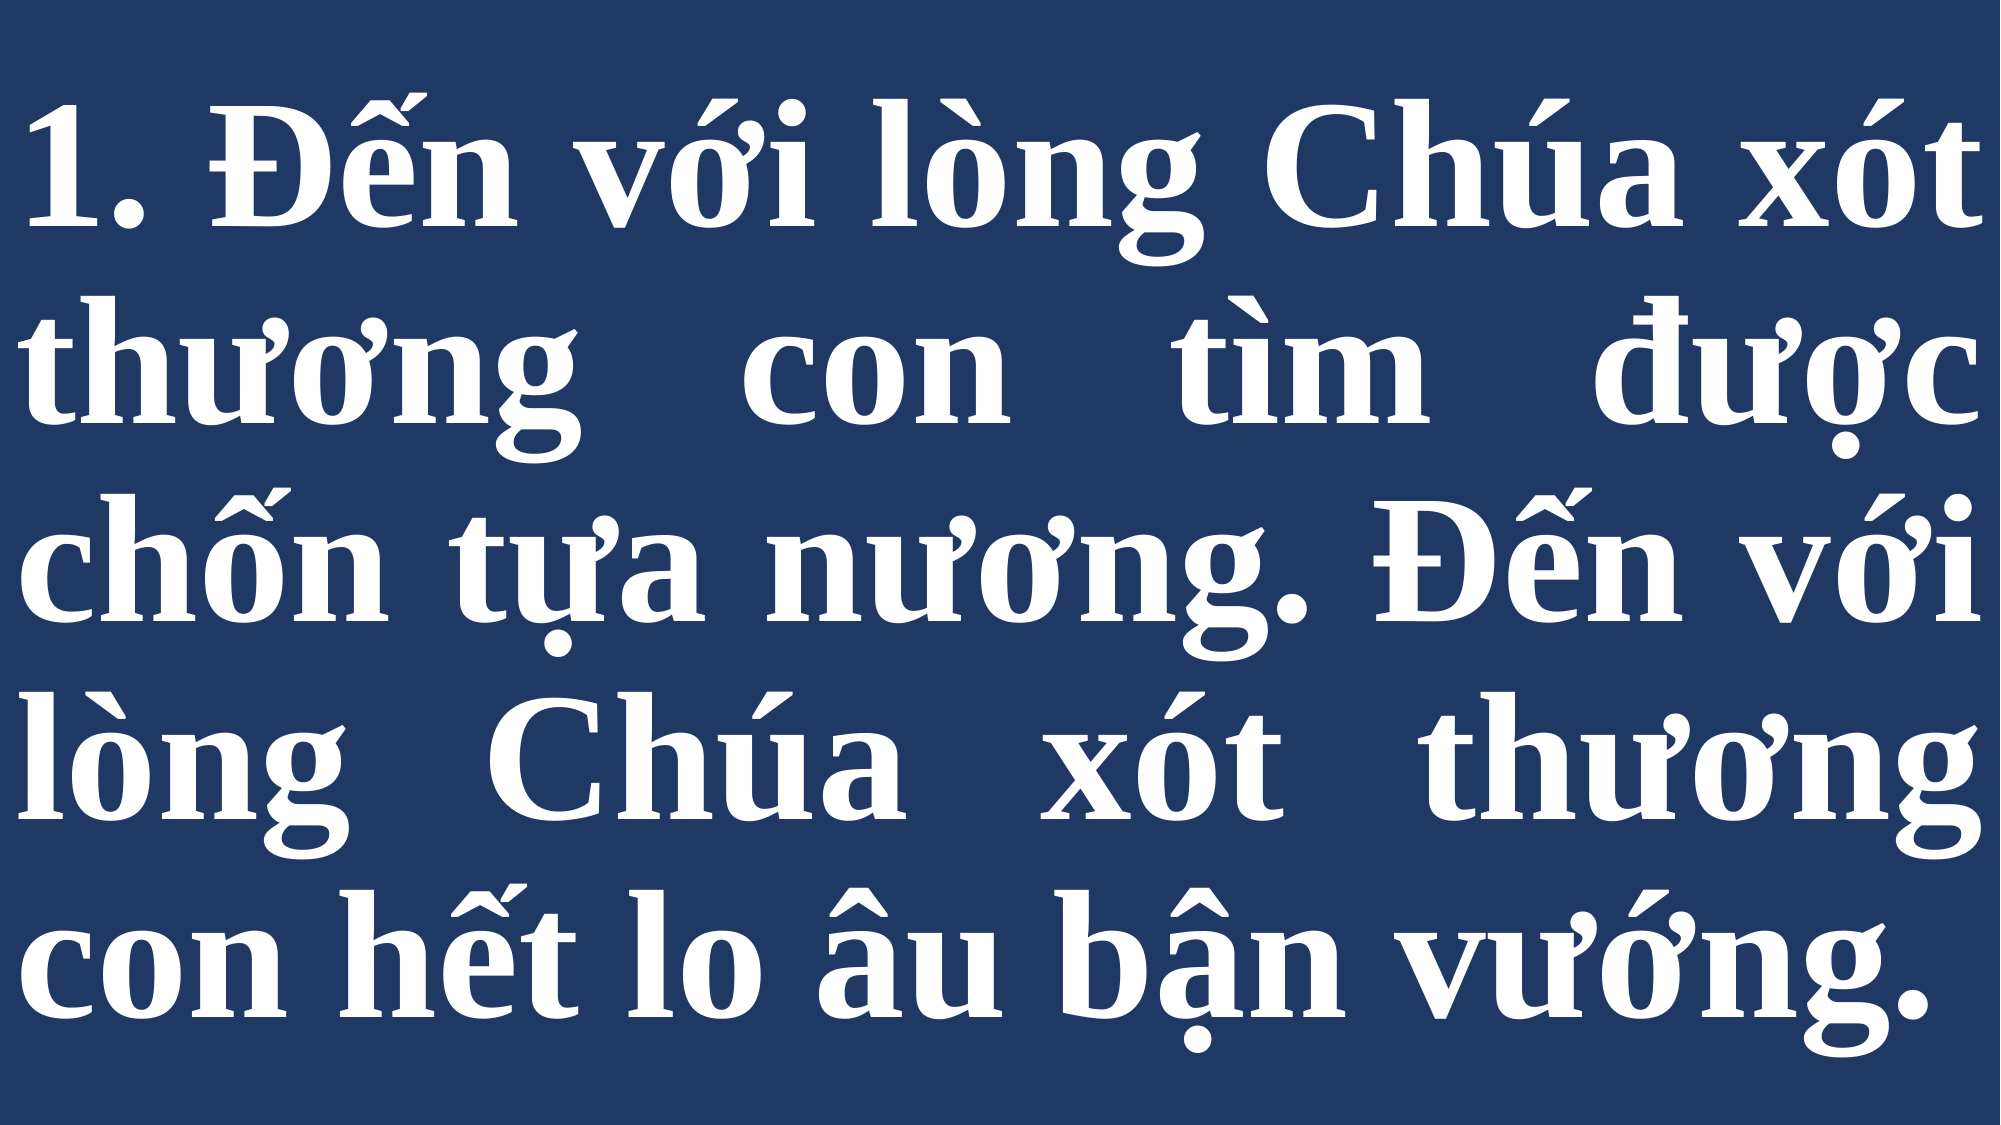

# 1. Đến với lòng Chúa xót thương con tìm được chốn tựa nương. Đến với lòng Chúa xót thương con hết lo âu bận vướng.